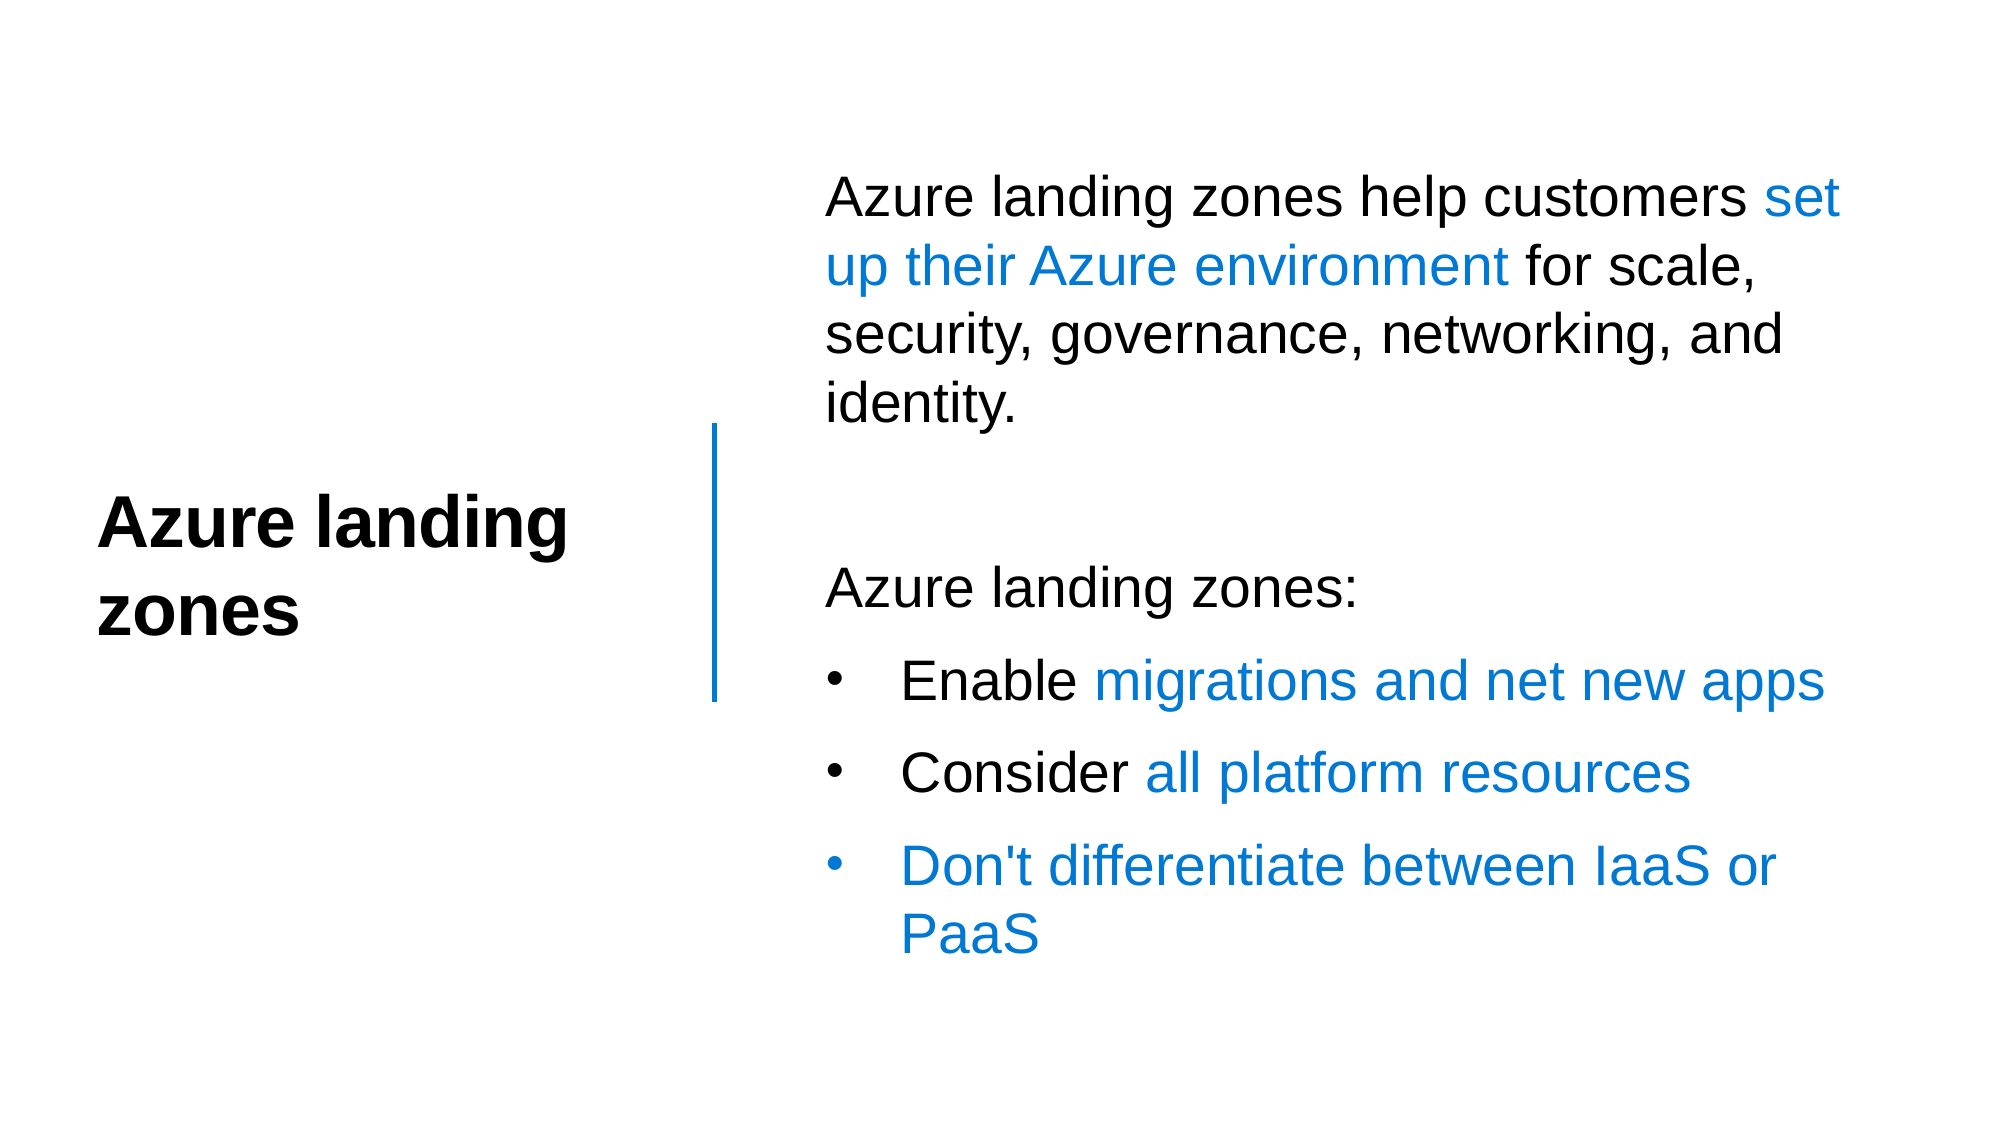

Azure landing zones help customers set up their Azure environment for scale, security, governance, networking, and identity.

Azure landing zones:
Enable migrations and net new apps
Consider all platform resources
Don't differentiate between IaaS or PaaS
# Azure landing zones